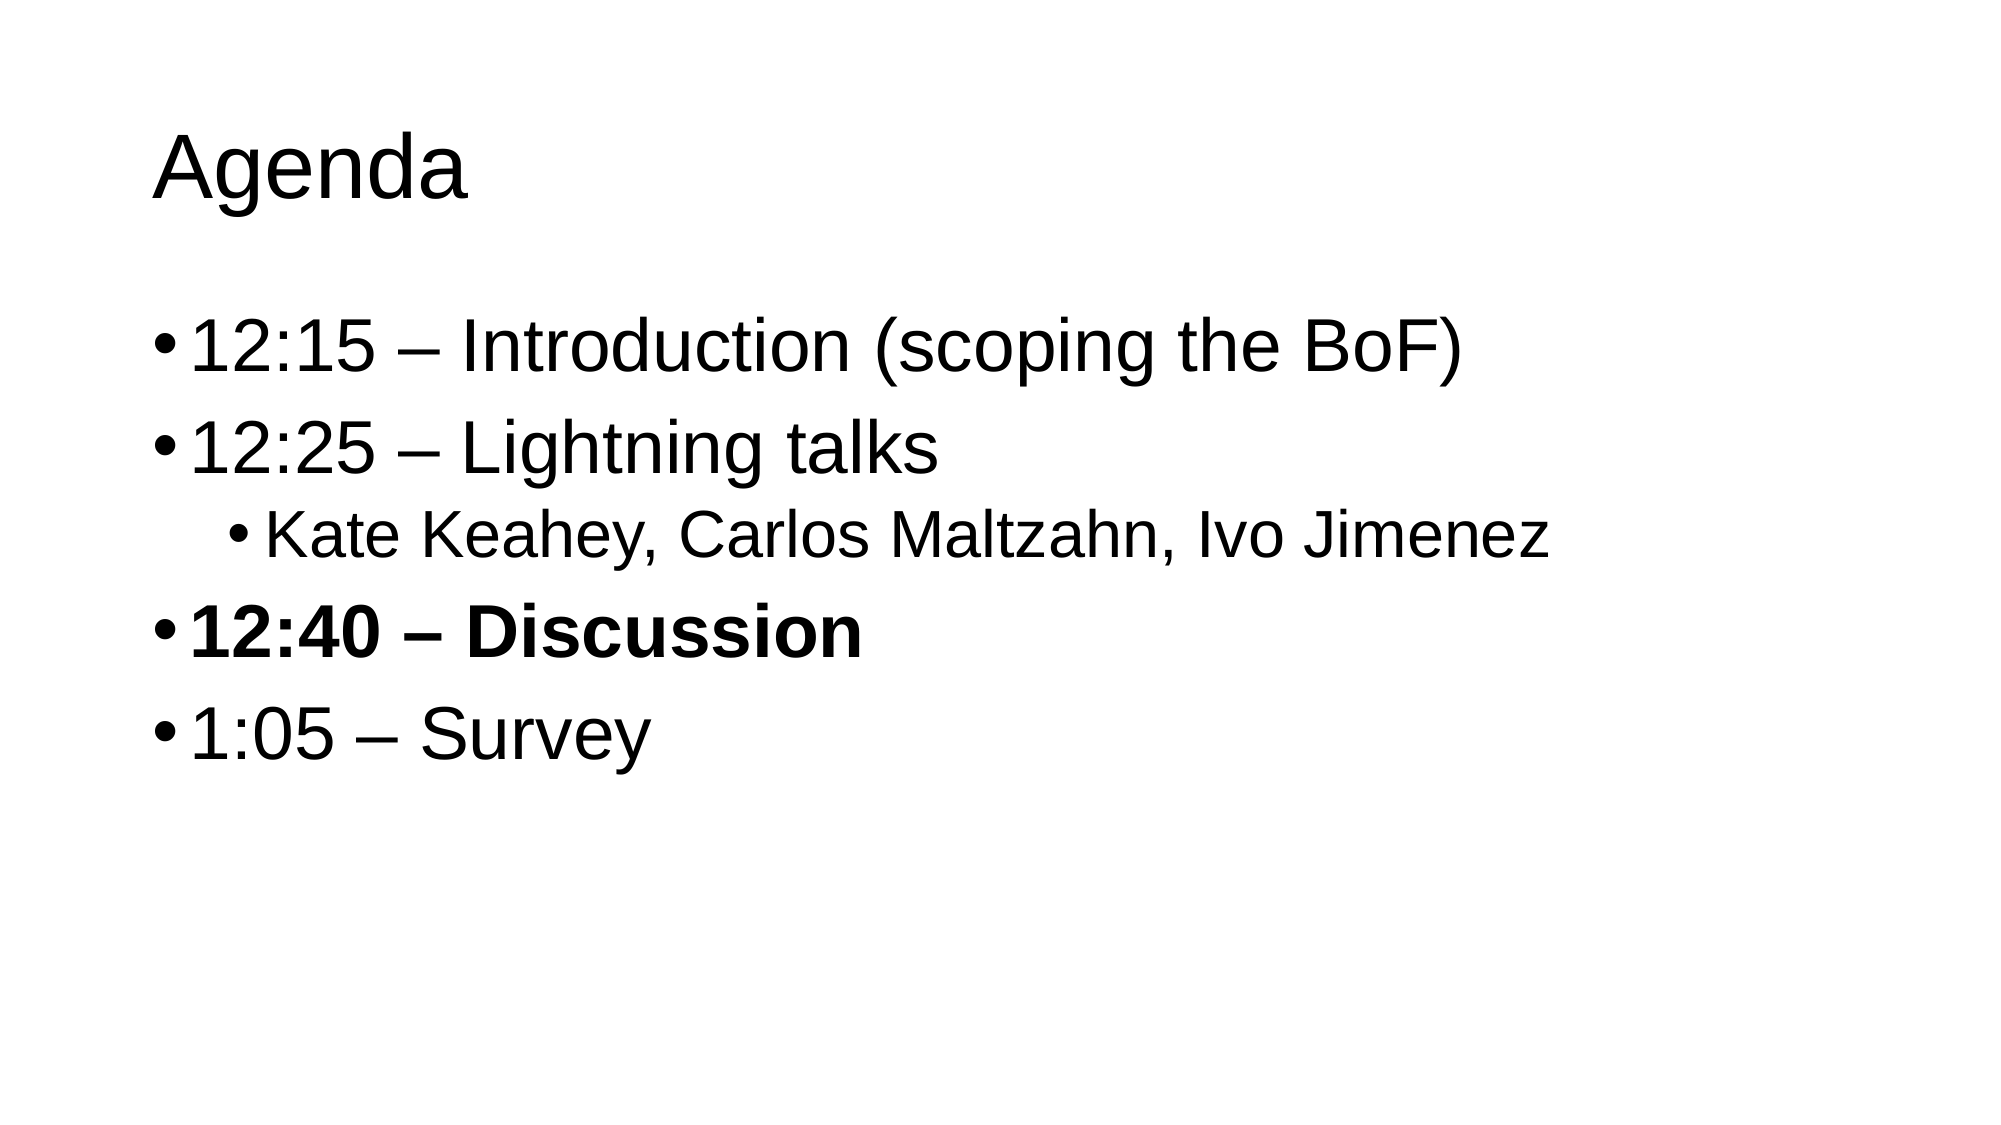

# Agenda
12:15 – Introduction (scoping the BoF)
12:25 – Lightning talks
Kate Keahey, Carlos Maltzahn, Ivo Jimenez
12:40 – Discussion
1:05 – Survey